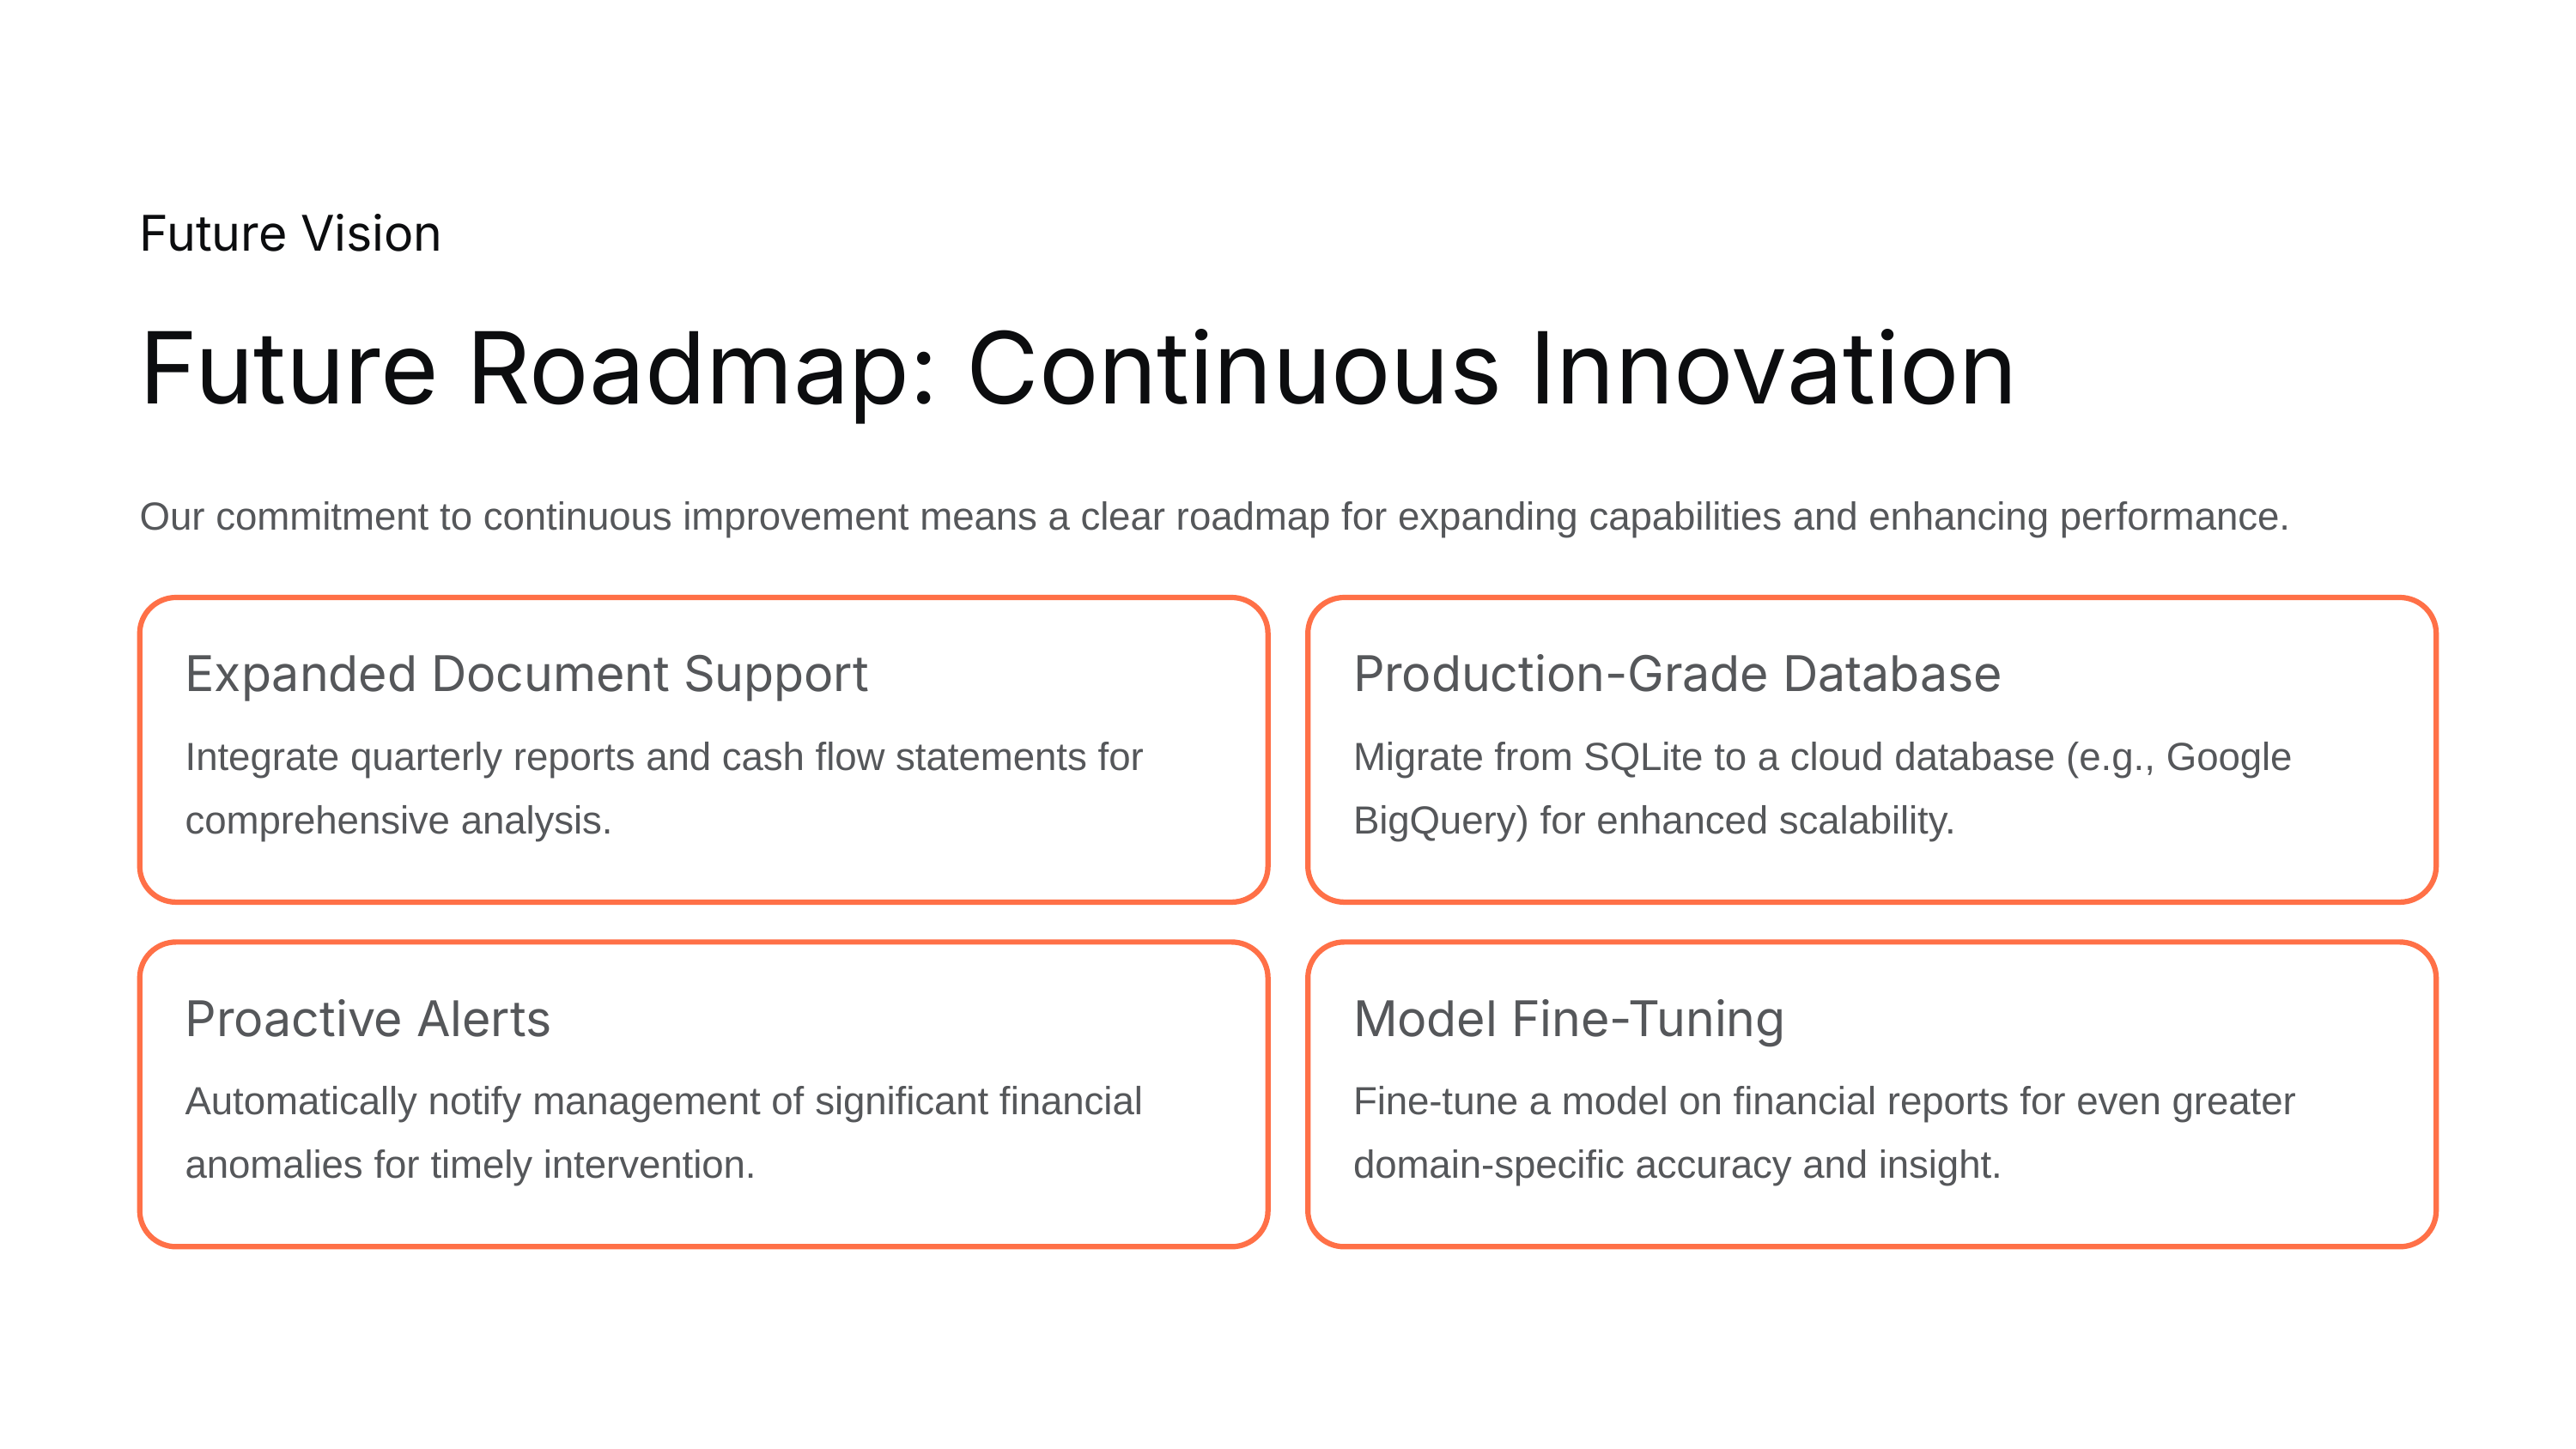

Future Vision
Future Roadmap: Continuous Innovation
Our commitment to continuous improvement means a clear roadmap for expanding capabilities and enhancing performance.

Expanded Document Support
Production-Grade Database
Integrate quarterly reports and cash flow statements for comprehensive analysis.
Migrate from SQLite to a cloud database (e.g., Google BigQuery) for enhanced scalability.

Proactive Alerts
Model Fine-Tuning
Automatically notify management of significant financial anomalies for timely intervention.
Fine-tune a model on financial reports for even greater domain-specific accuracy and insight.